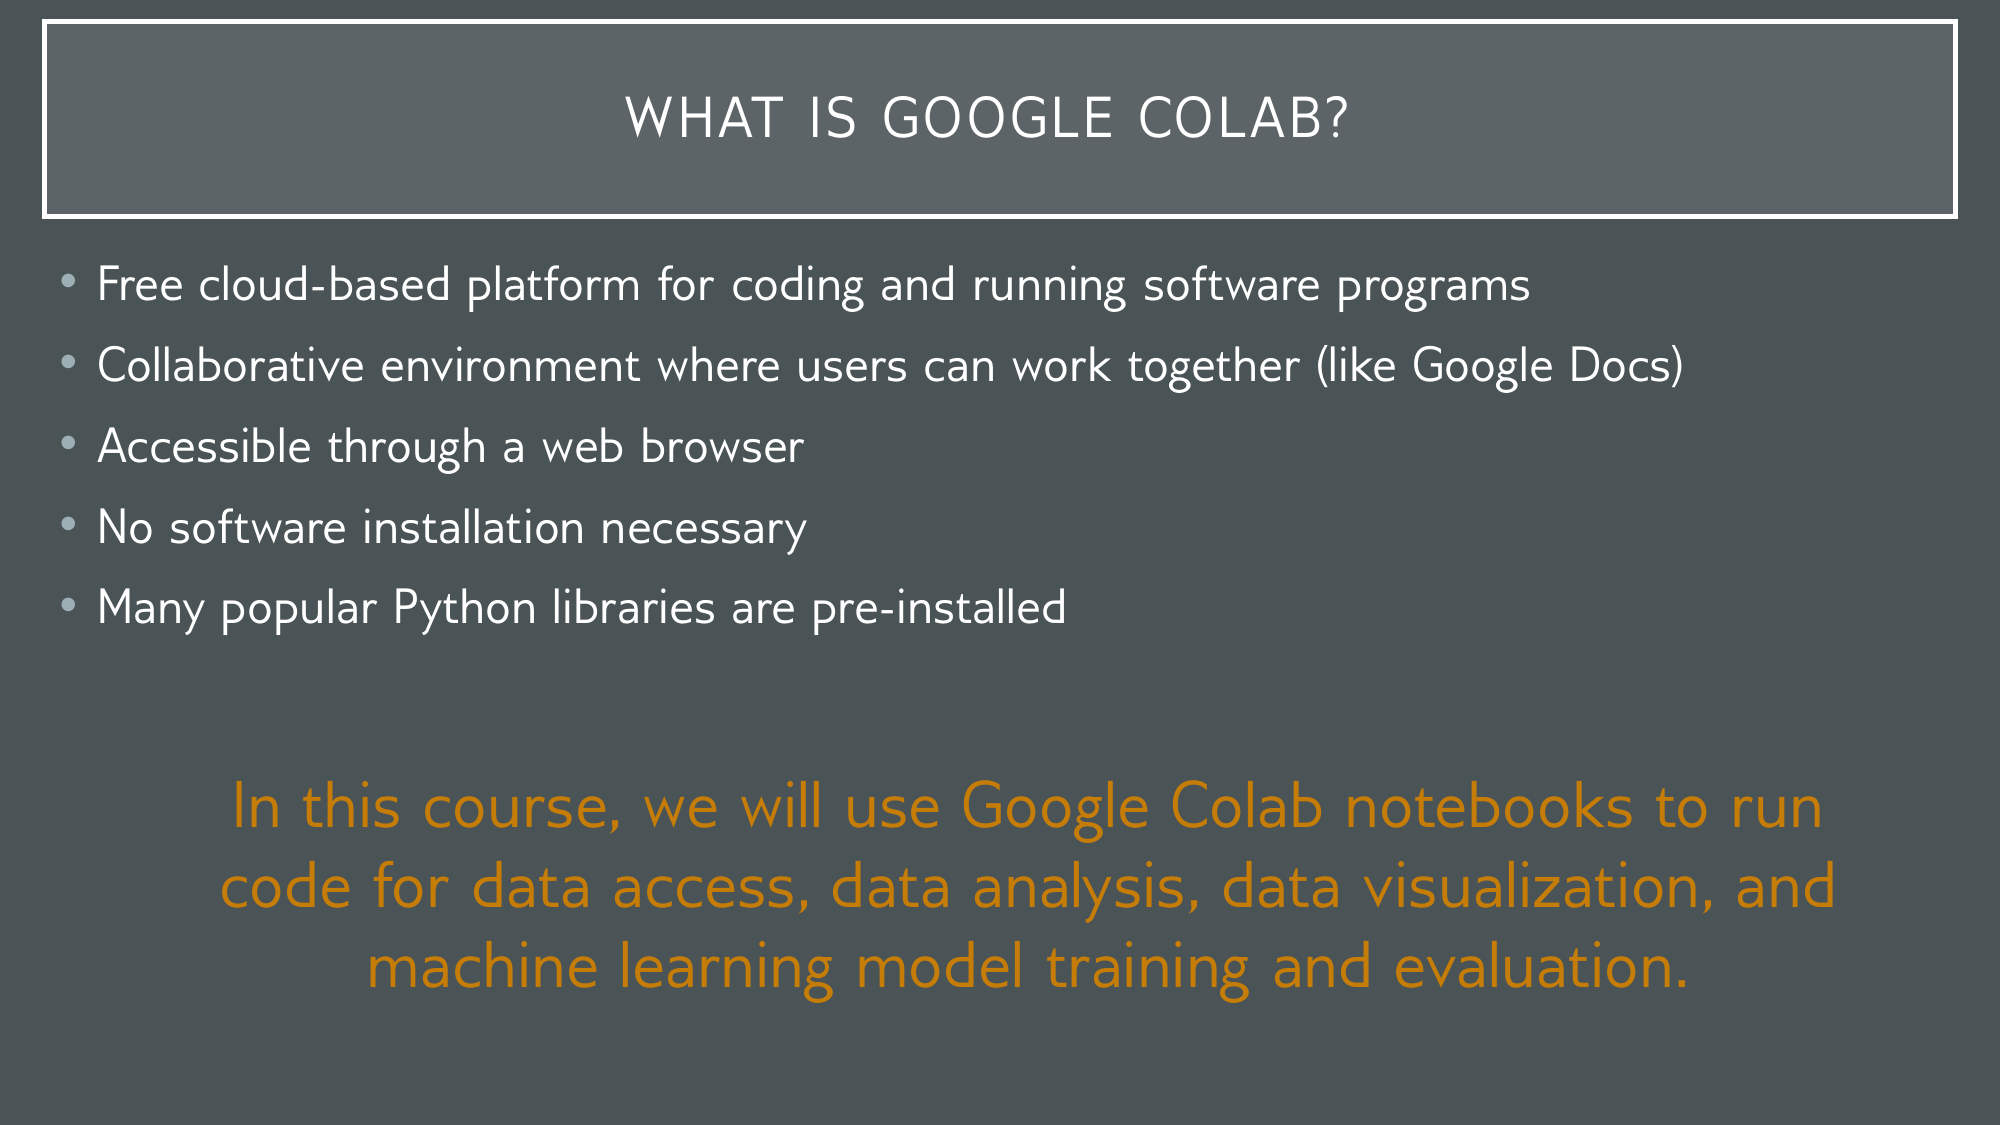

# What is google colab?
Free cloud-based platform for coding and running software programs
Collaborative environment where users can work together (like Google Docs)
Accessible through a web browser
No software installation necessary
Many popular Python libraries are pre-installed
In this course, we will use Google Colab notebooks to run code for data access, data analysis, data visualization, and machine learning model training and evaluation.